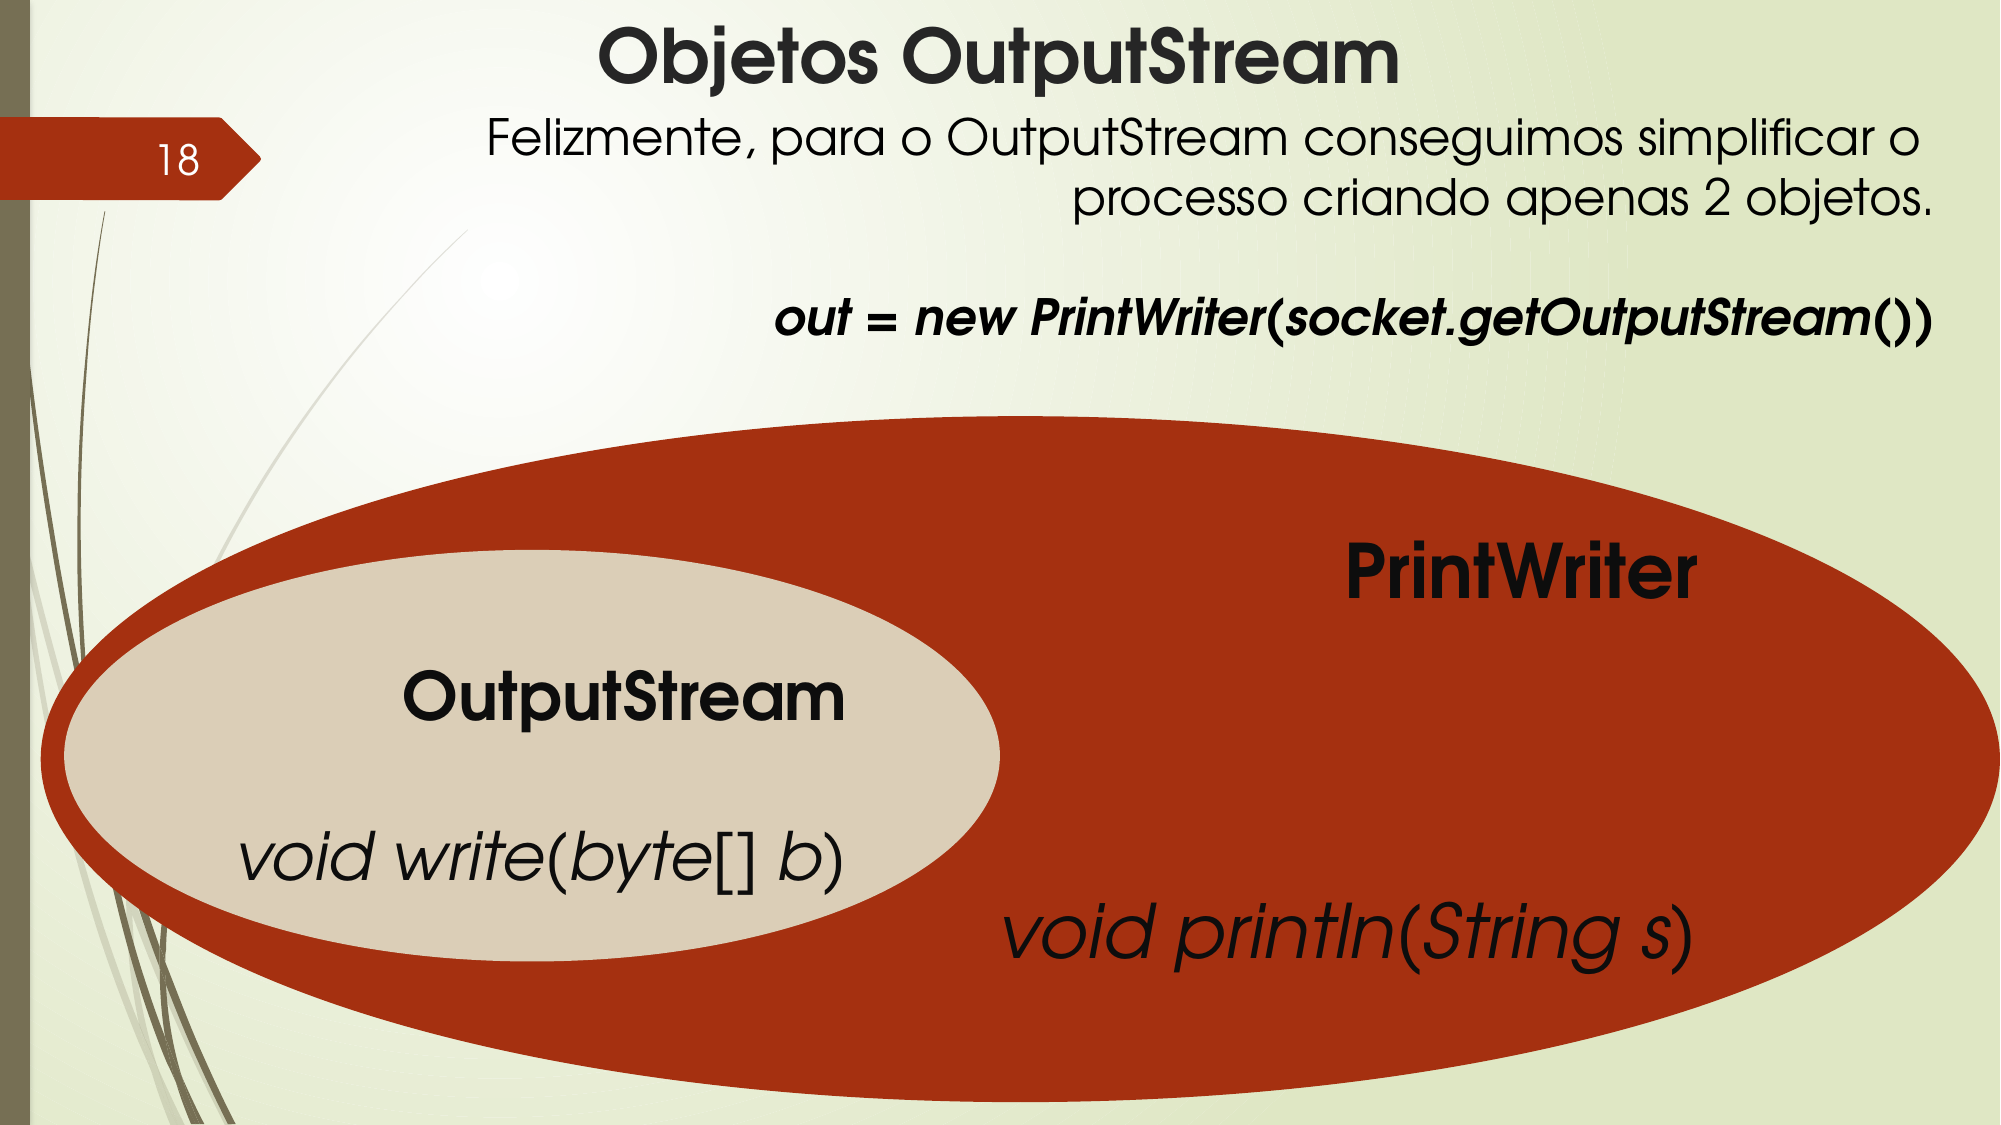

# Objetos OutputStream
Felizmente, para o OutputStream conseguimos simplificar o
processo criando apenas 2 objetos.

out = new PrintWriter(socket.getOutputStream())

18
PrintWriter

void println(String s)
OutputStream
void write(byte[] b)